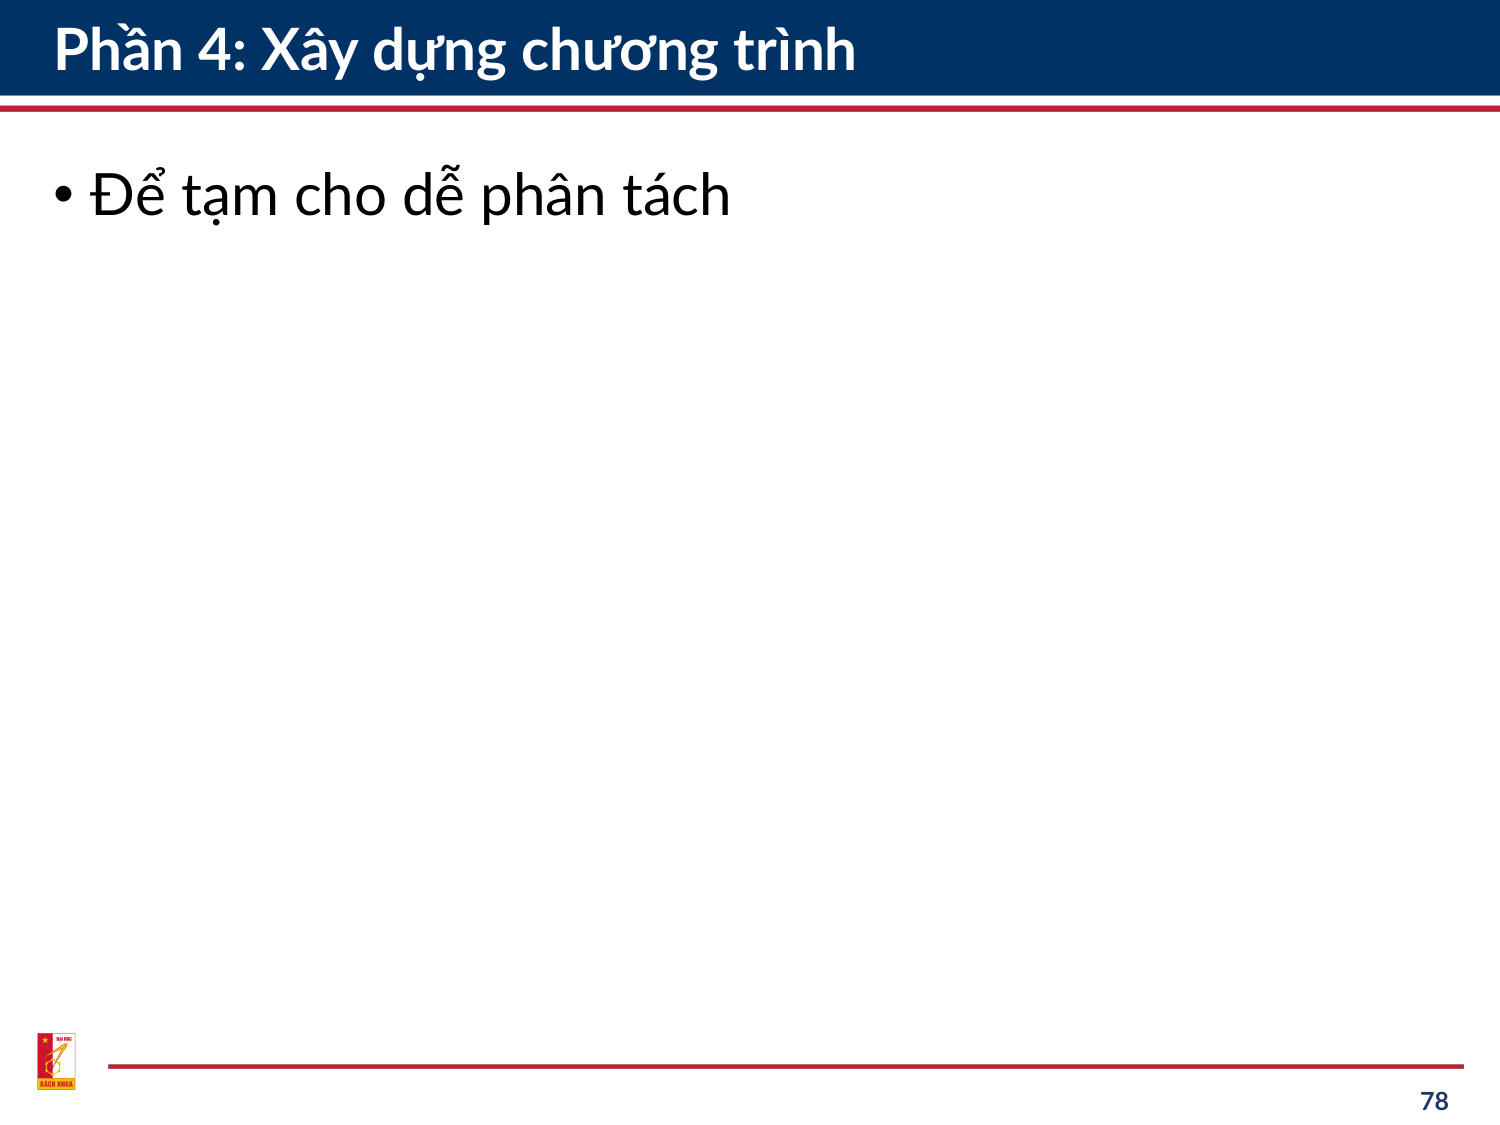

# Phần 4: Xây dựng chương trình
Để tạm cho dễ phân tách
78